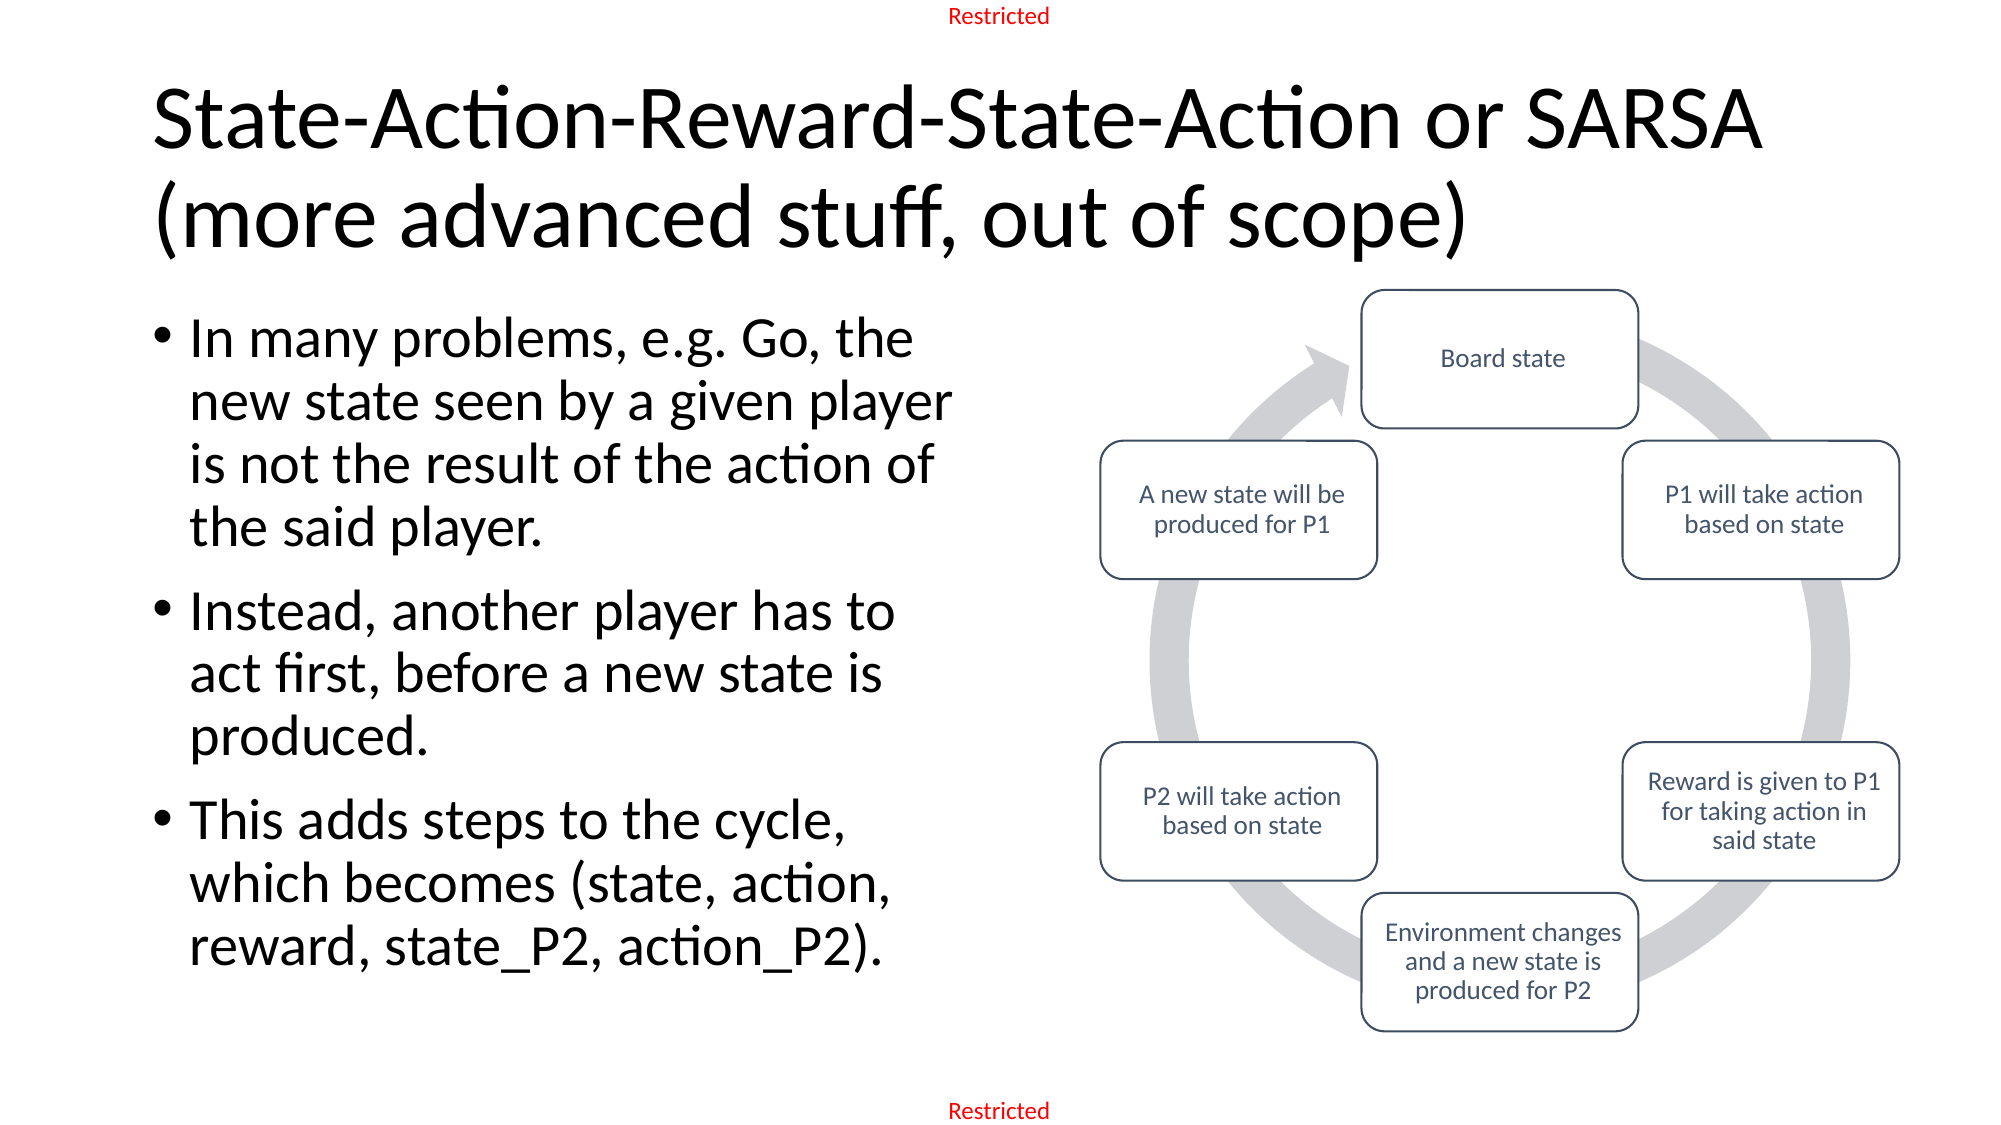

# State-Action-Reward-State-Action or SARSA (more advanced stuff, out of scope)
Board state
P1 will take action based on state
Reward is given to P1 for taking action in said state
Environment changes and a new state is produced for P2
P2 will take action based on state
A new state will be produced for P1
In many problems, e.g. Go, the new state seen by a given player is not the result of the action of the said player.
Instead, another player has to act first, before a new state is produced.
This adds steps to the cycle, which becomes (state, action, reward, state_P2, action_P2).